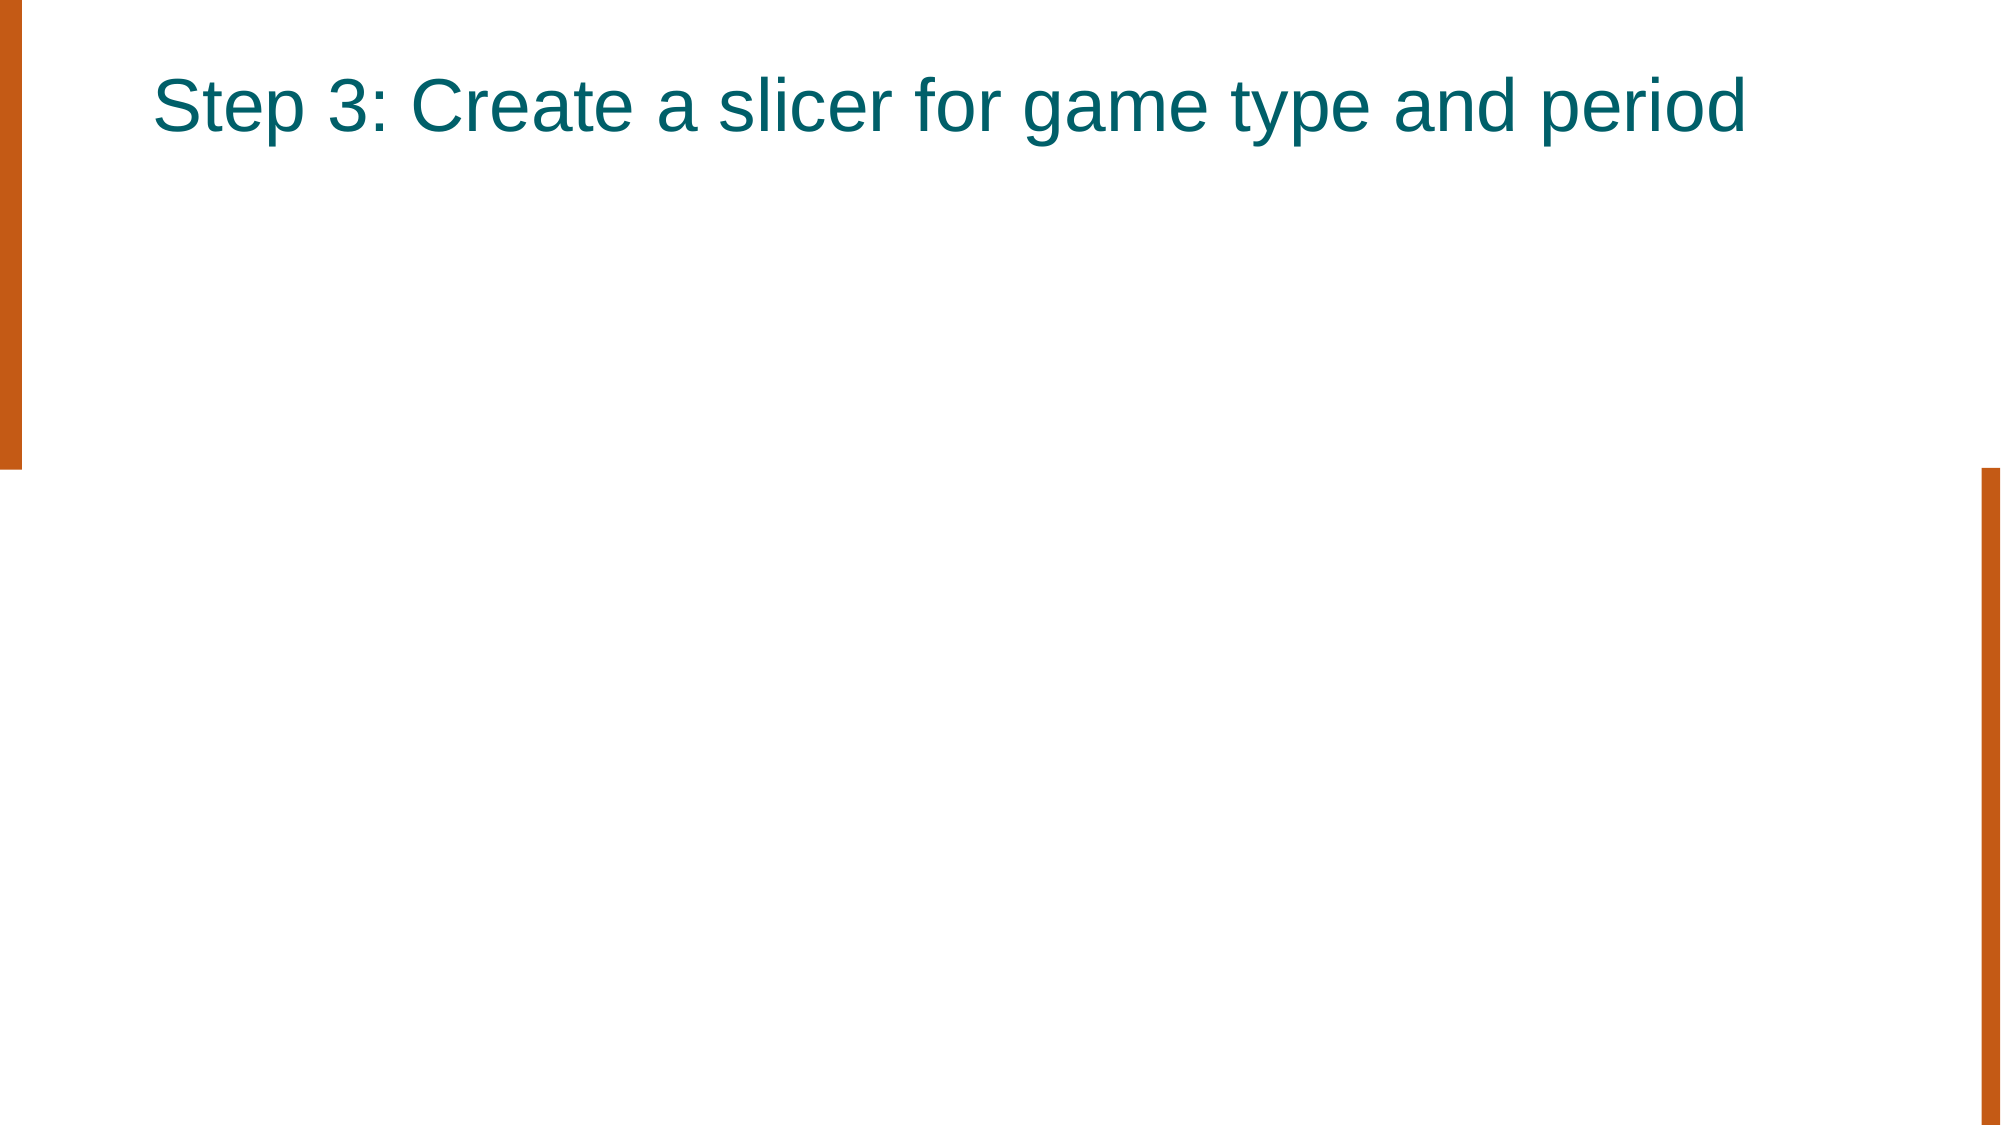

# Step 3: Create a slicer for game type and period